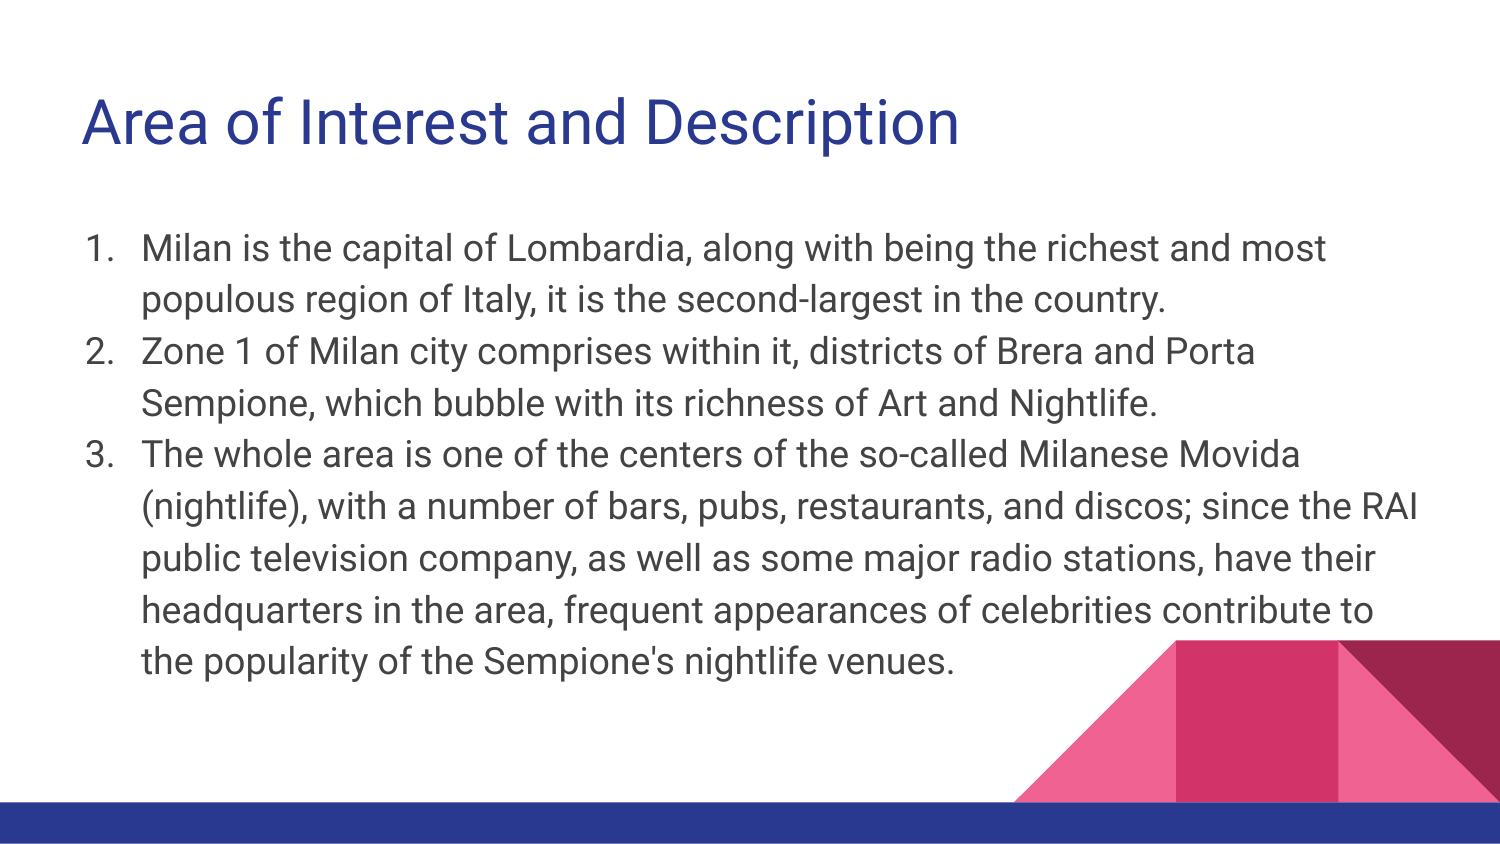

# Area of Interest and Description
Milan is the capital of Lombardia, along with being the richest and most populous region of Italy, it is the second-largest in the country.
Zone 1 of Milan city comprises within it, districts of Brera and Porta Sempione, which bubble with its richness of Art and Nightlife.
The whole area is one of the centers of the so-called Milanese Movida (nightlife), with a number of bars, pubs, restaurants, and discos; since the RAI public television company, as well as some major radio stations, have their headquarters in the area, frequent appearances of celebrities contribute to the popularity of the Sempione's nightlife venues.